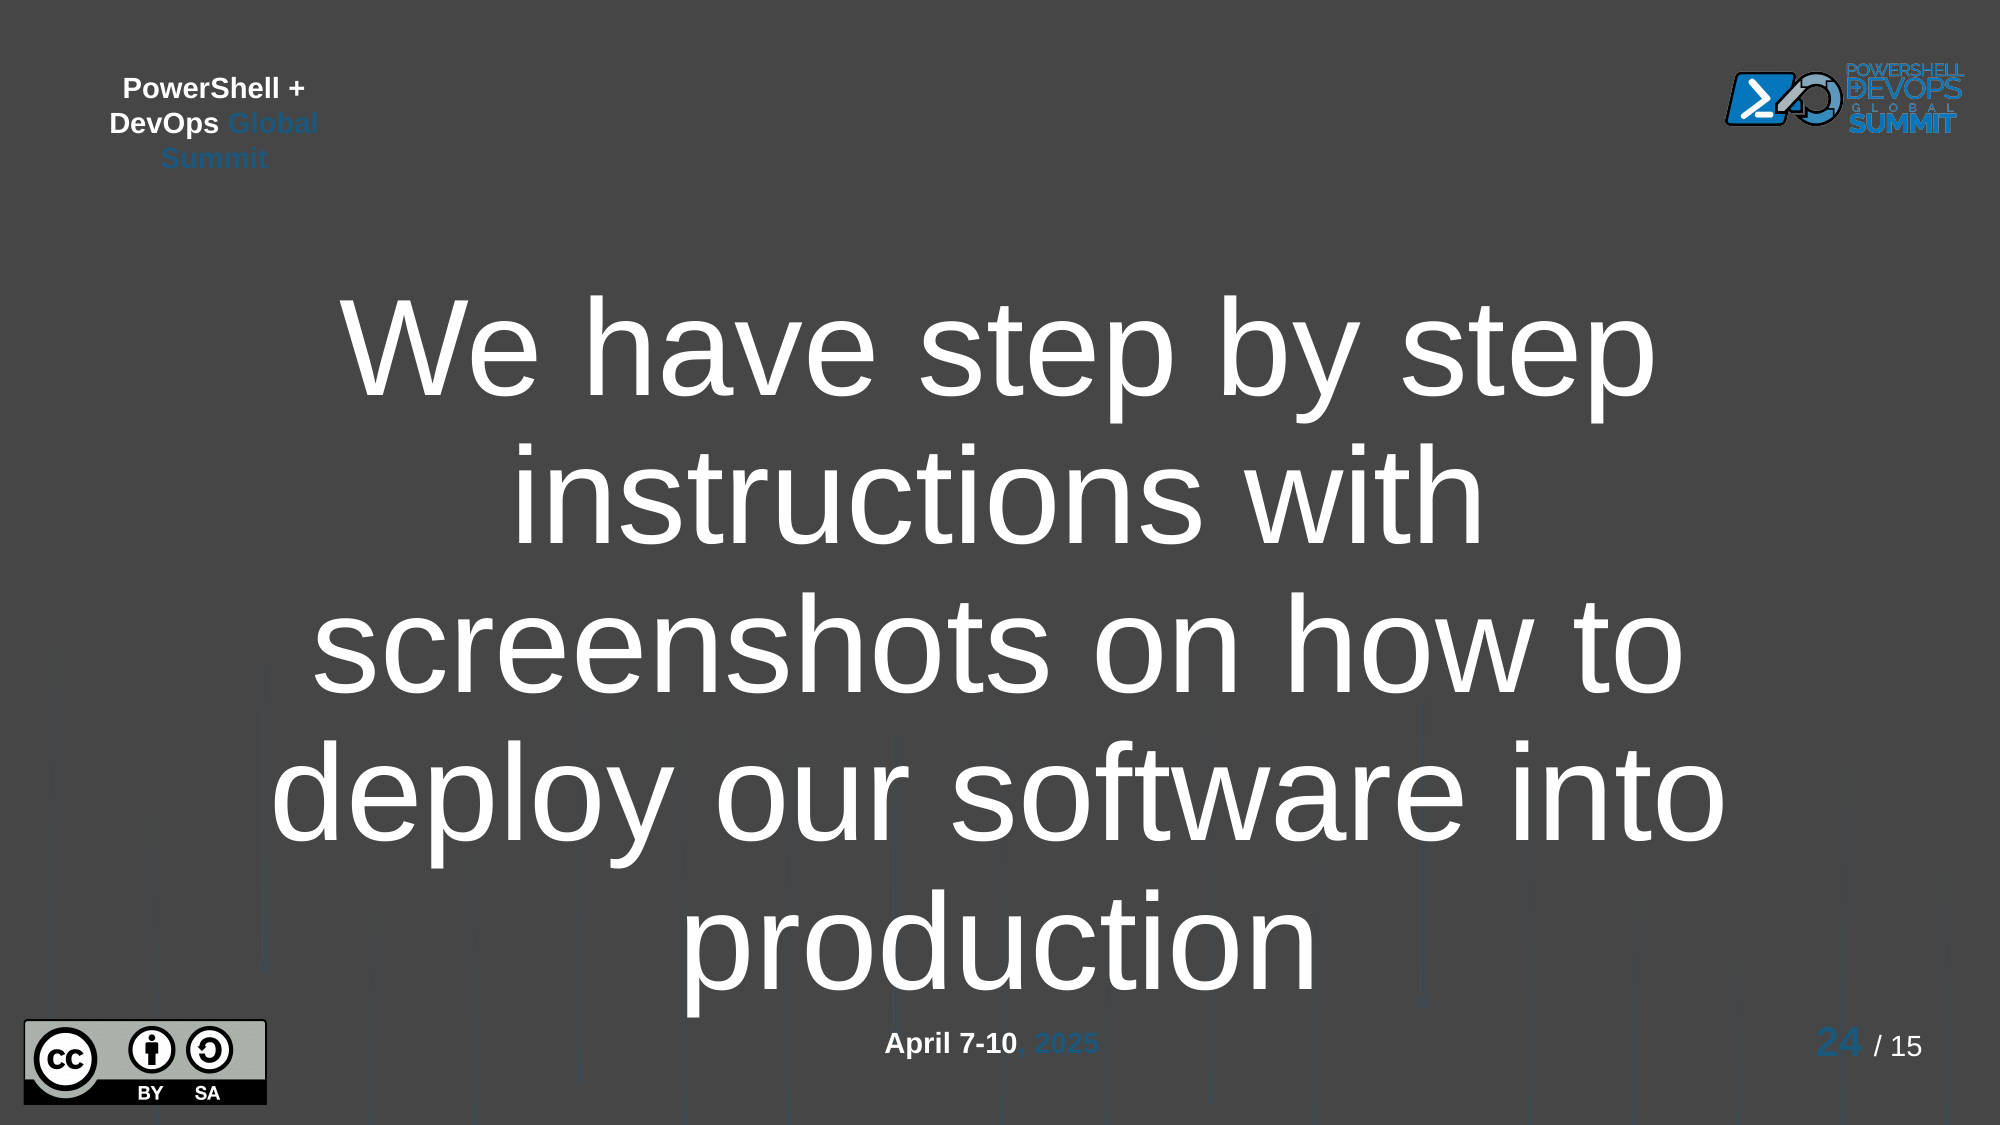

# We have step by step instructions with screenshots on how to deploy our software into production